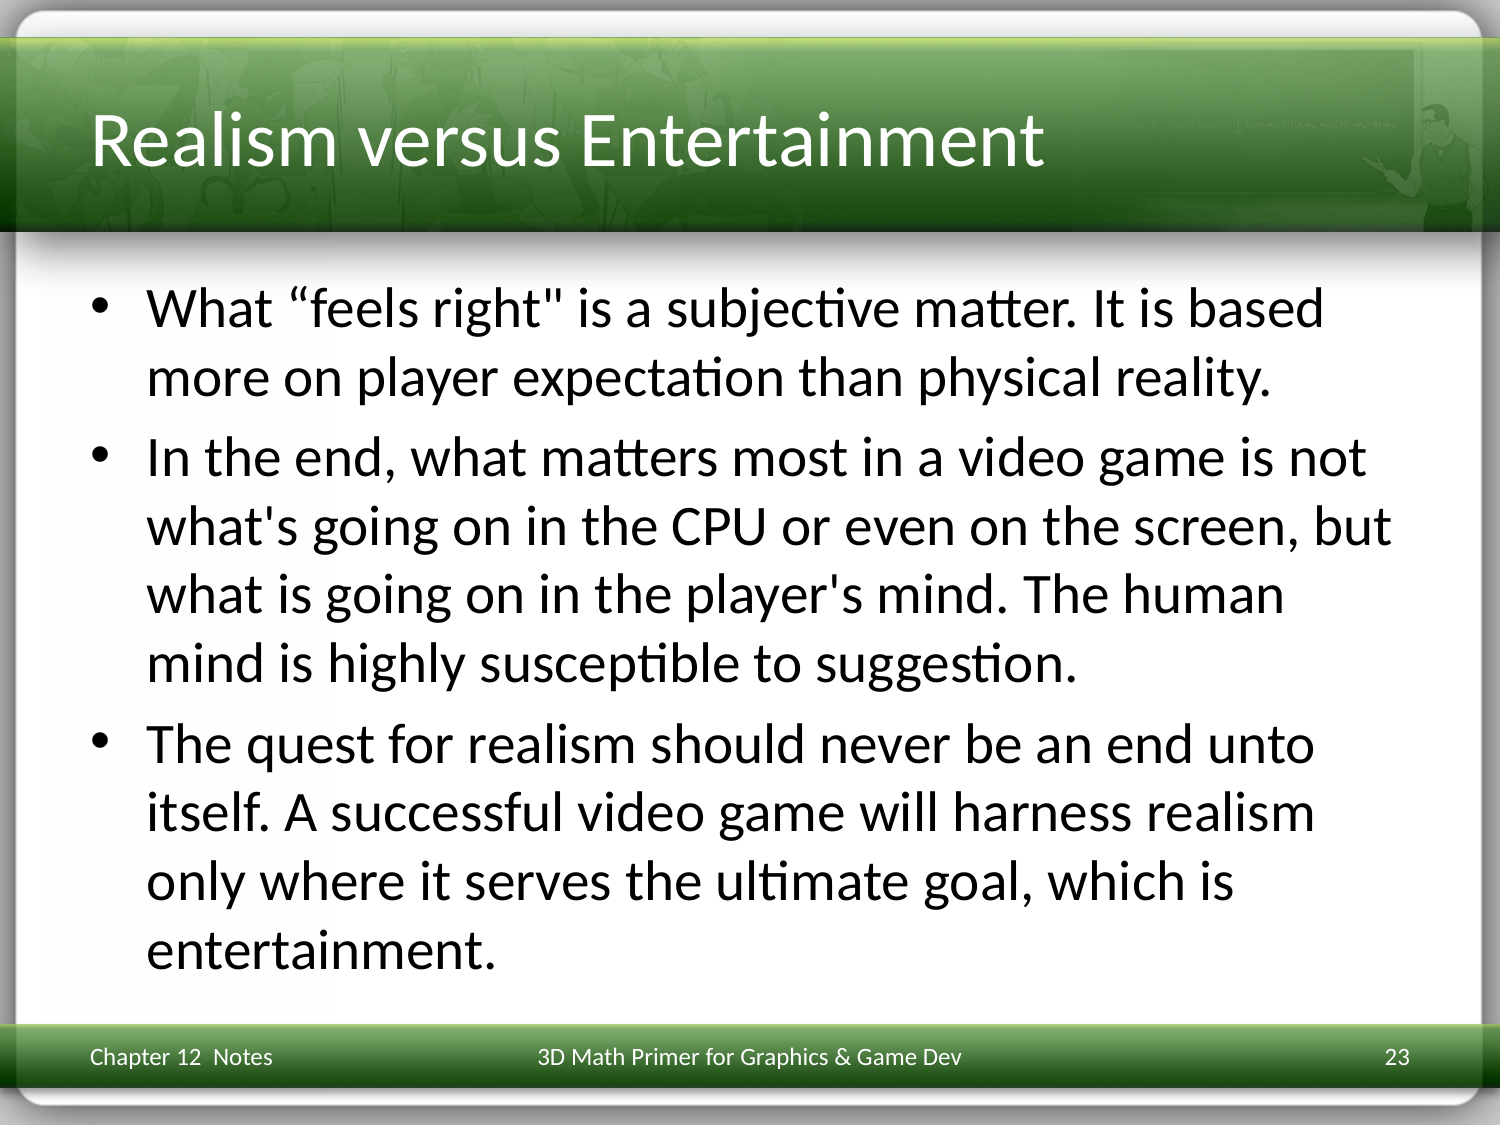

# Realism versus Entertainment
What “feels right" is a subjective matter. It is based more on player expectation than physical reality.
In the end, what matters most in a video game is not what's going on in the CPU or even on the screen, but what is going on in the player's mind. The human mind is highly susceptible to suggestion.
The quest for realism should never be an end unto itself. A successful video game will harness realism only where it serves the ultimate goal, which is entertainment.
Chapter 12  Notes
3D Math Primer for Graphics & Game Dev
23